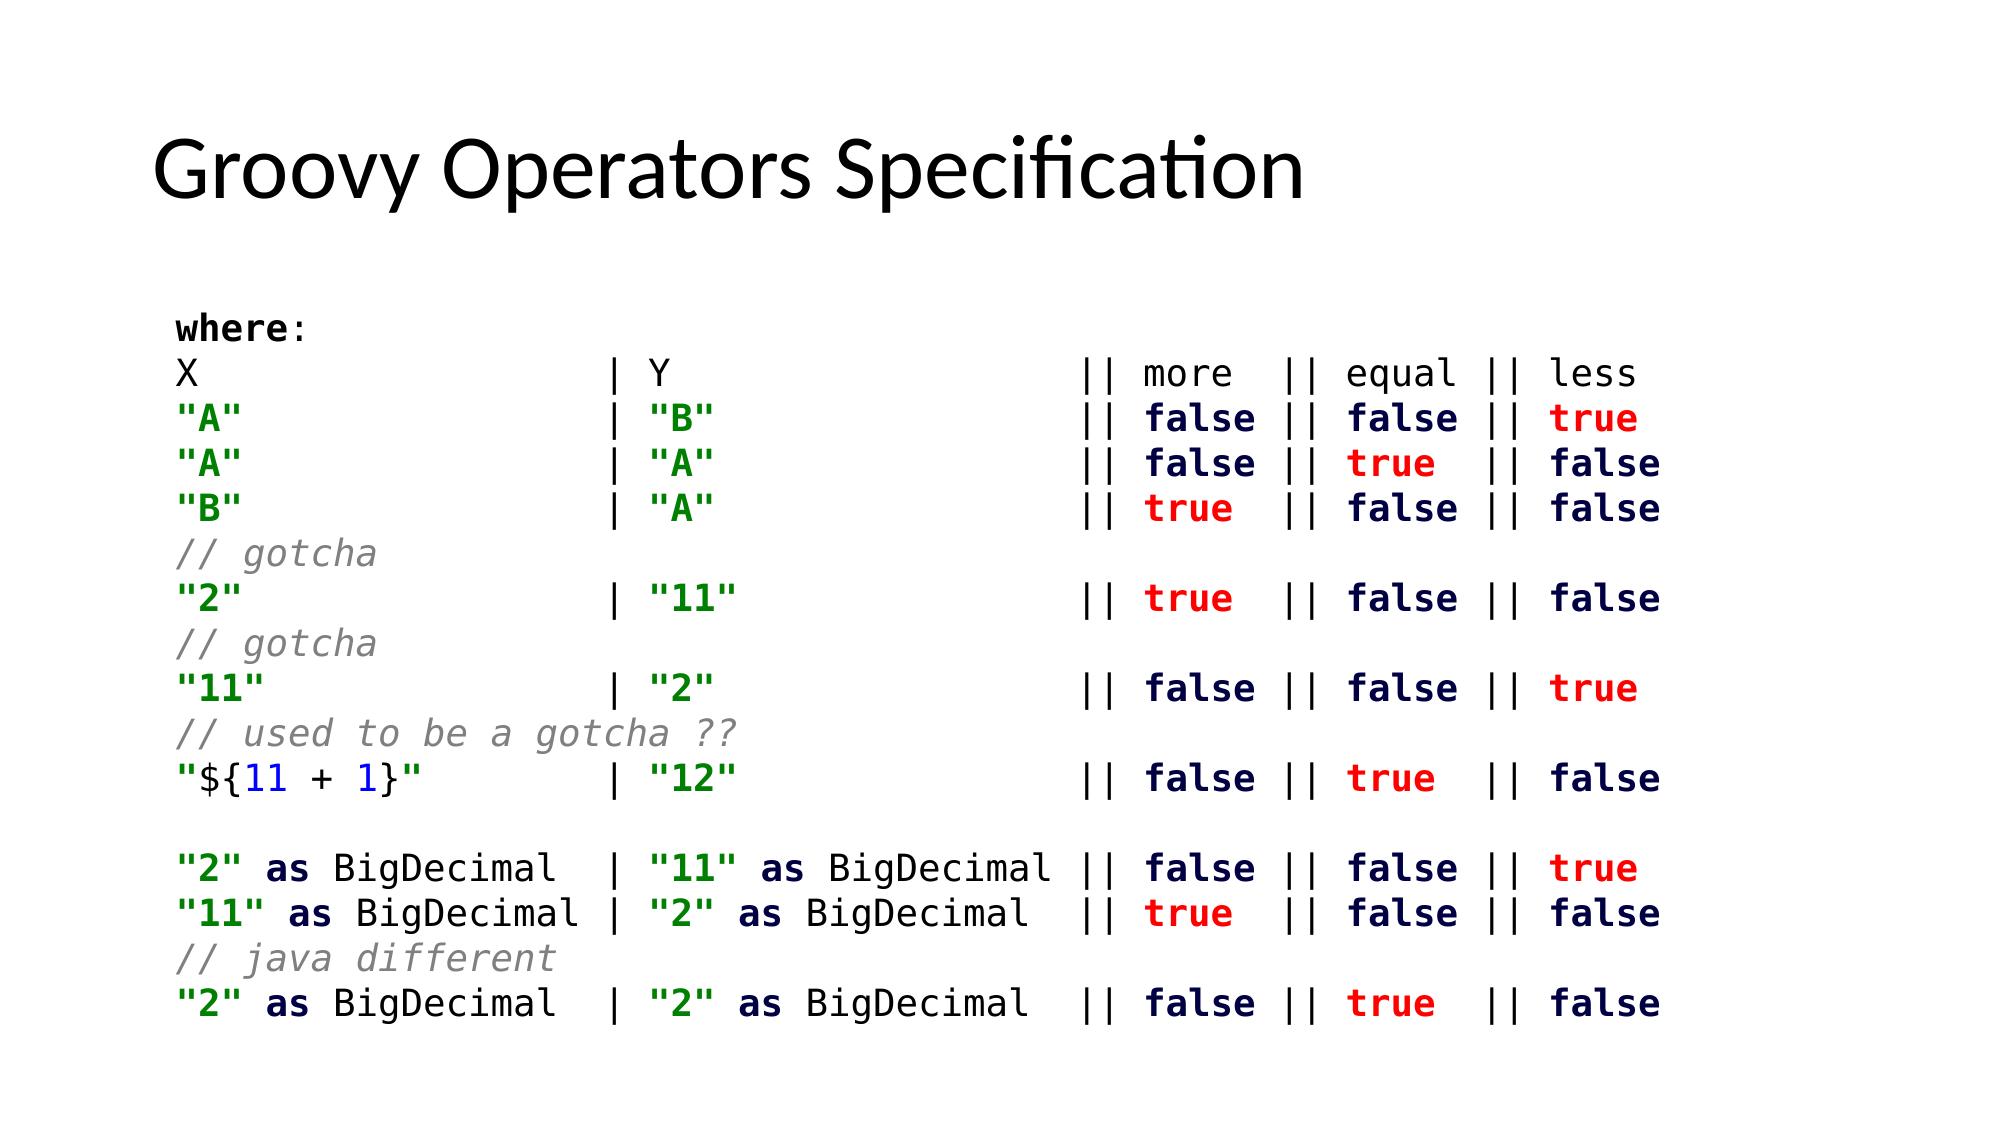

# Groovy Operators Specification
    where:
    X                  | Y                  || more  || equal || less
    "A"                | "B"                || false || false || true
    "A"                | "A"                || false || true  || false
    "B"                | "A"                || true  || false || false
    // gotcha
    "2"                | "11"               || true  || false || false
    // gotcha
    "11"               | "2"                || false || false || true
    // used to be a gotcha ??
    "${11 + 1}"        | "12"               || false || true  || false
    "2" as BigDecimal  | "11" as BigDecimal || false || false || true
    "11" as BigDecimal | "2" as BigDecimal  || true  || false || false
    // java different
    "2" as BigDecimal  | "2" as BigDecimal  || false || true  || false